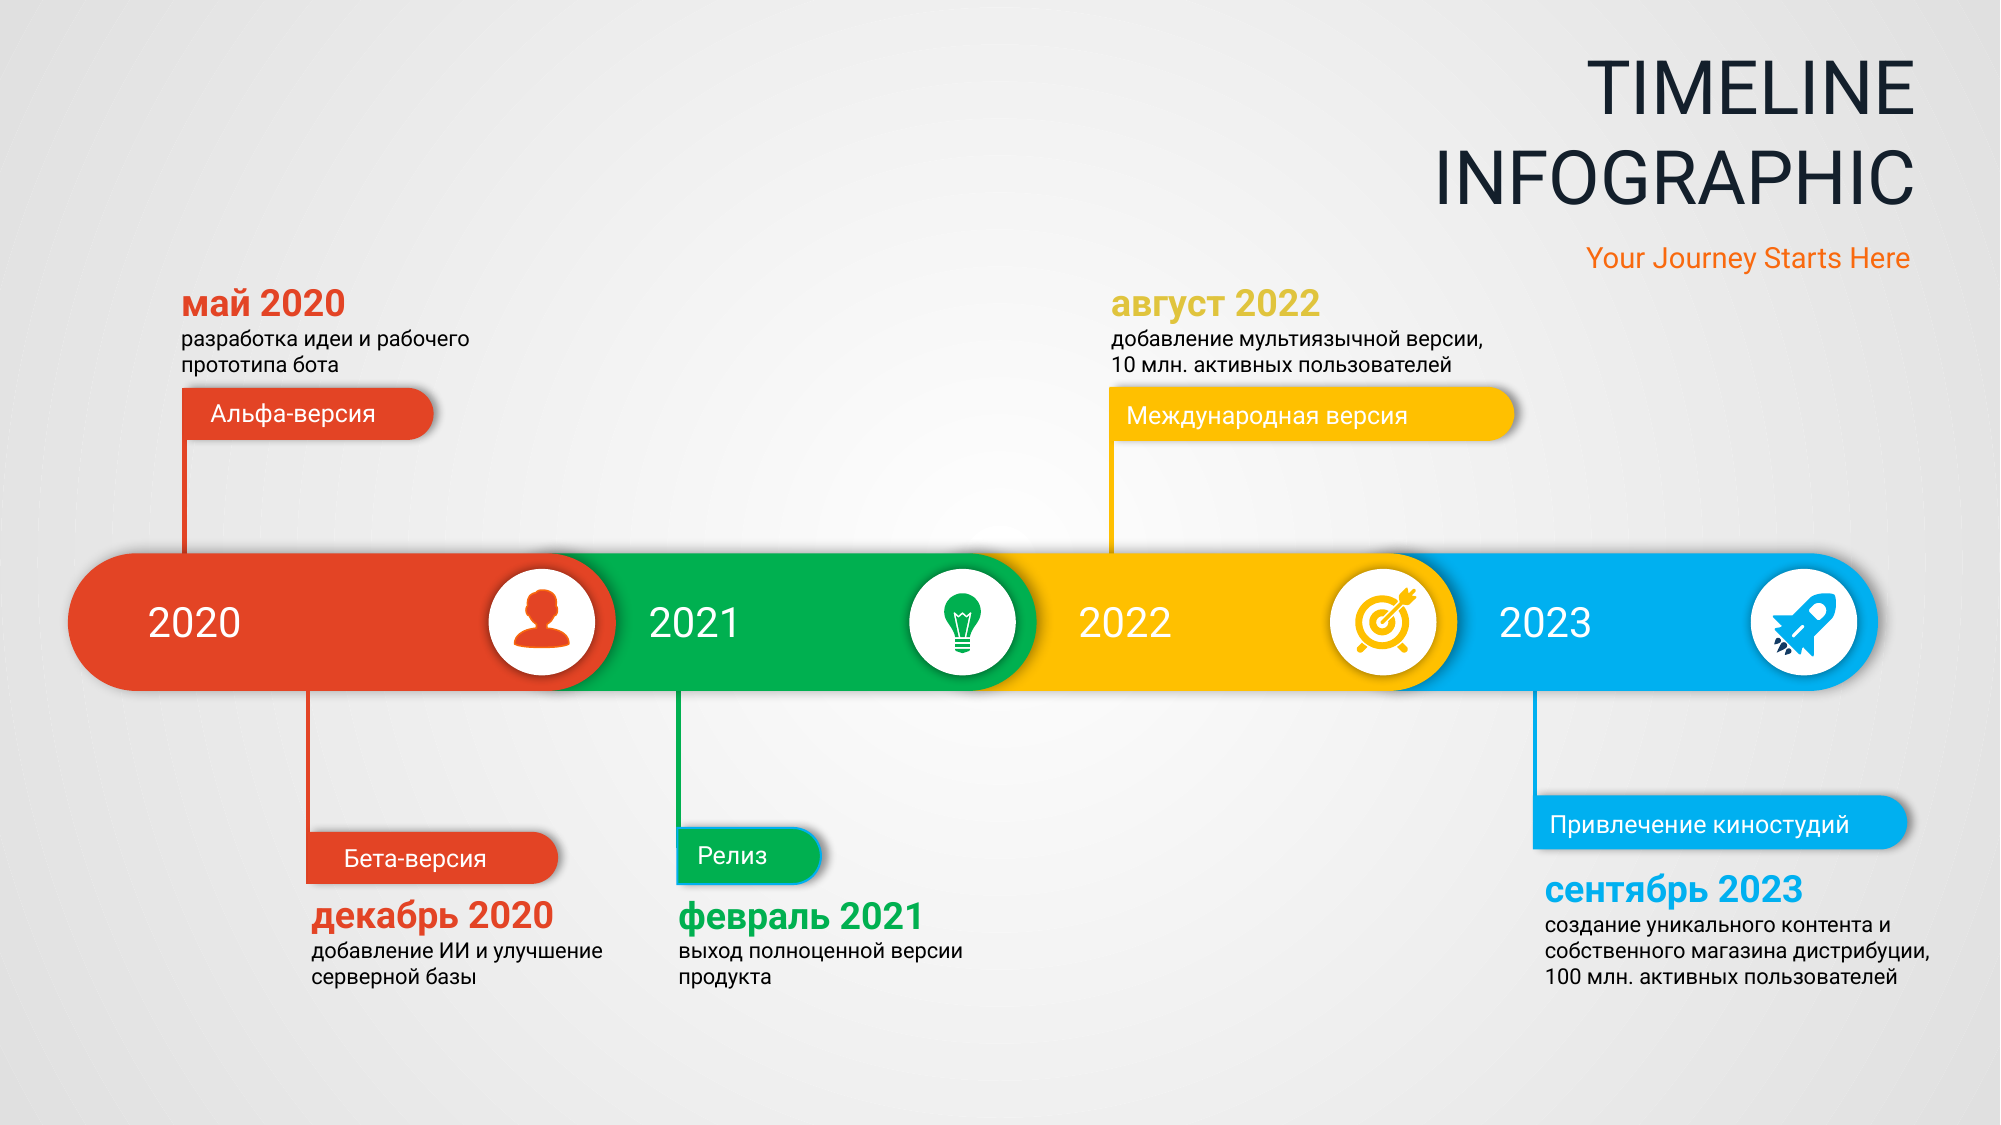

TIMELINE INFOGRAPHIC
Your Journey Starts Here
май 2020
разработка идеи и рабочего прототипа бота

август 2022
добавление мультиязычной версии, 10 млн. активных пользователей

Альфа-версия
Международная версия

2021
2022
2023
2020

Привлечение киностудий
Релиз
сентябрь 2023
создание уникального контента и собственного магазина дистрибуции,
100 млн. активных пользователей

февраль 2021
выход полноценной версии продукта

Бета-версия
декабрь 2020
добавление ИИ и улучшение серверной базы